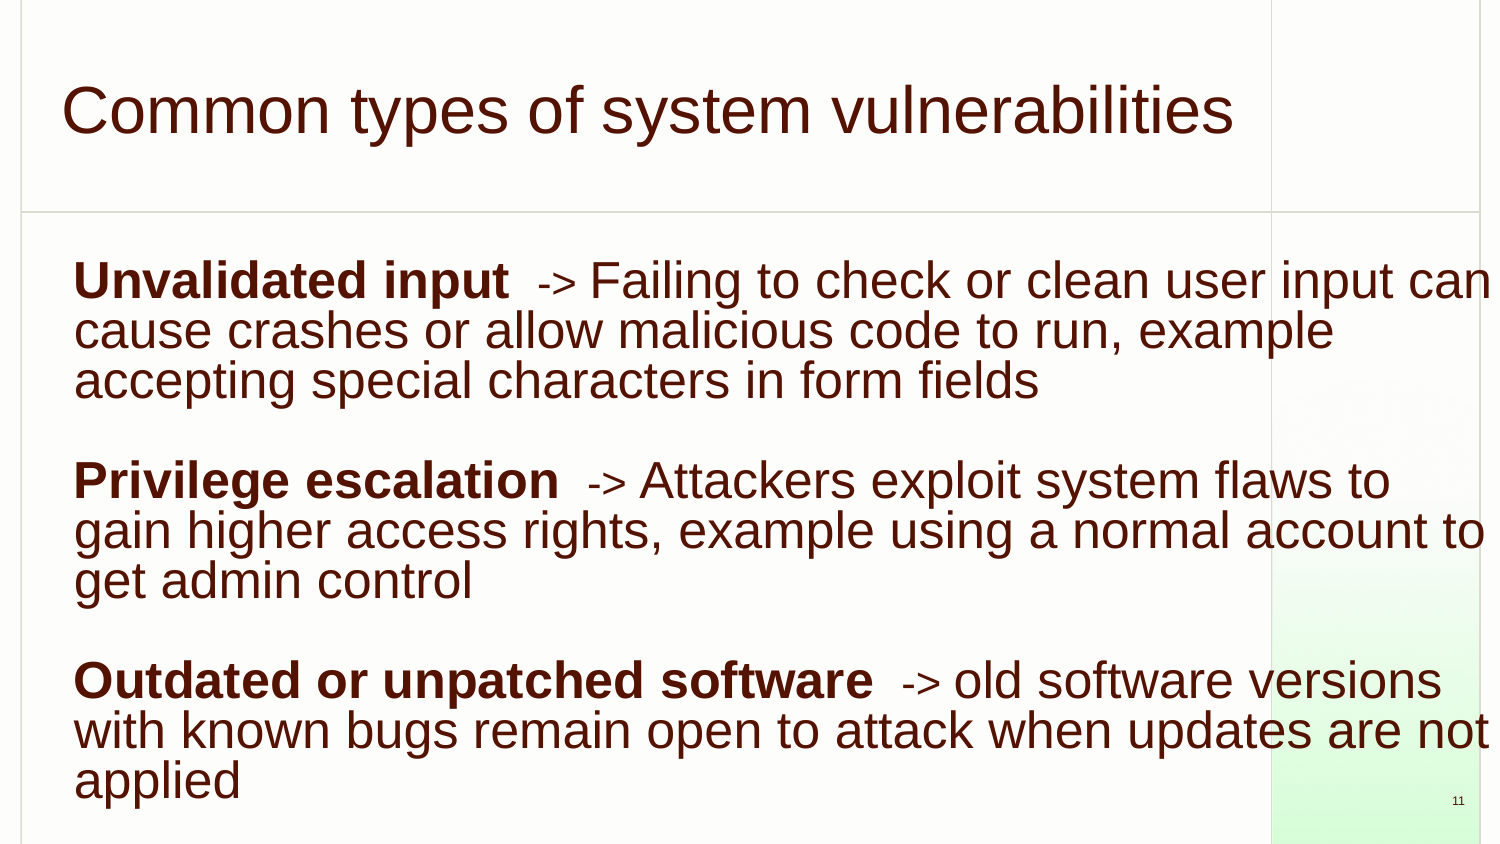

# Common types of system vulnerabilities
Unvalidated input  -> Failing to check or clean user input can cause crashes or allow malicious code to run, example accepting special characters in form fields

Privilege escalation  -> Attackers exploit system flaws to gain higher access rights, example using a normal account to get admin control

Outdated or unpatched software  -> old software versions with known bugs remain open to attack when updates are not applied
11